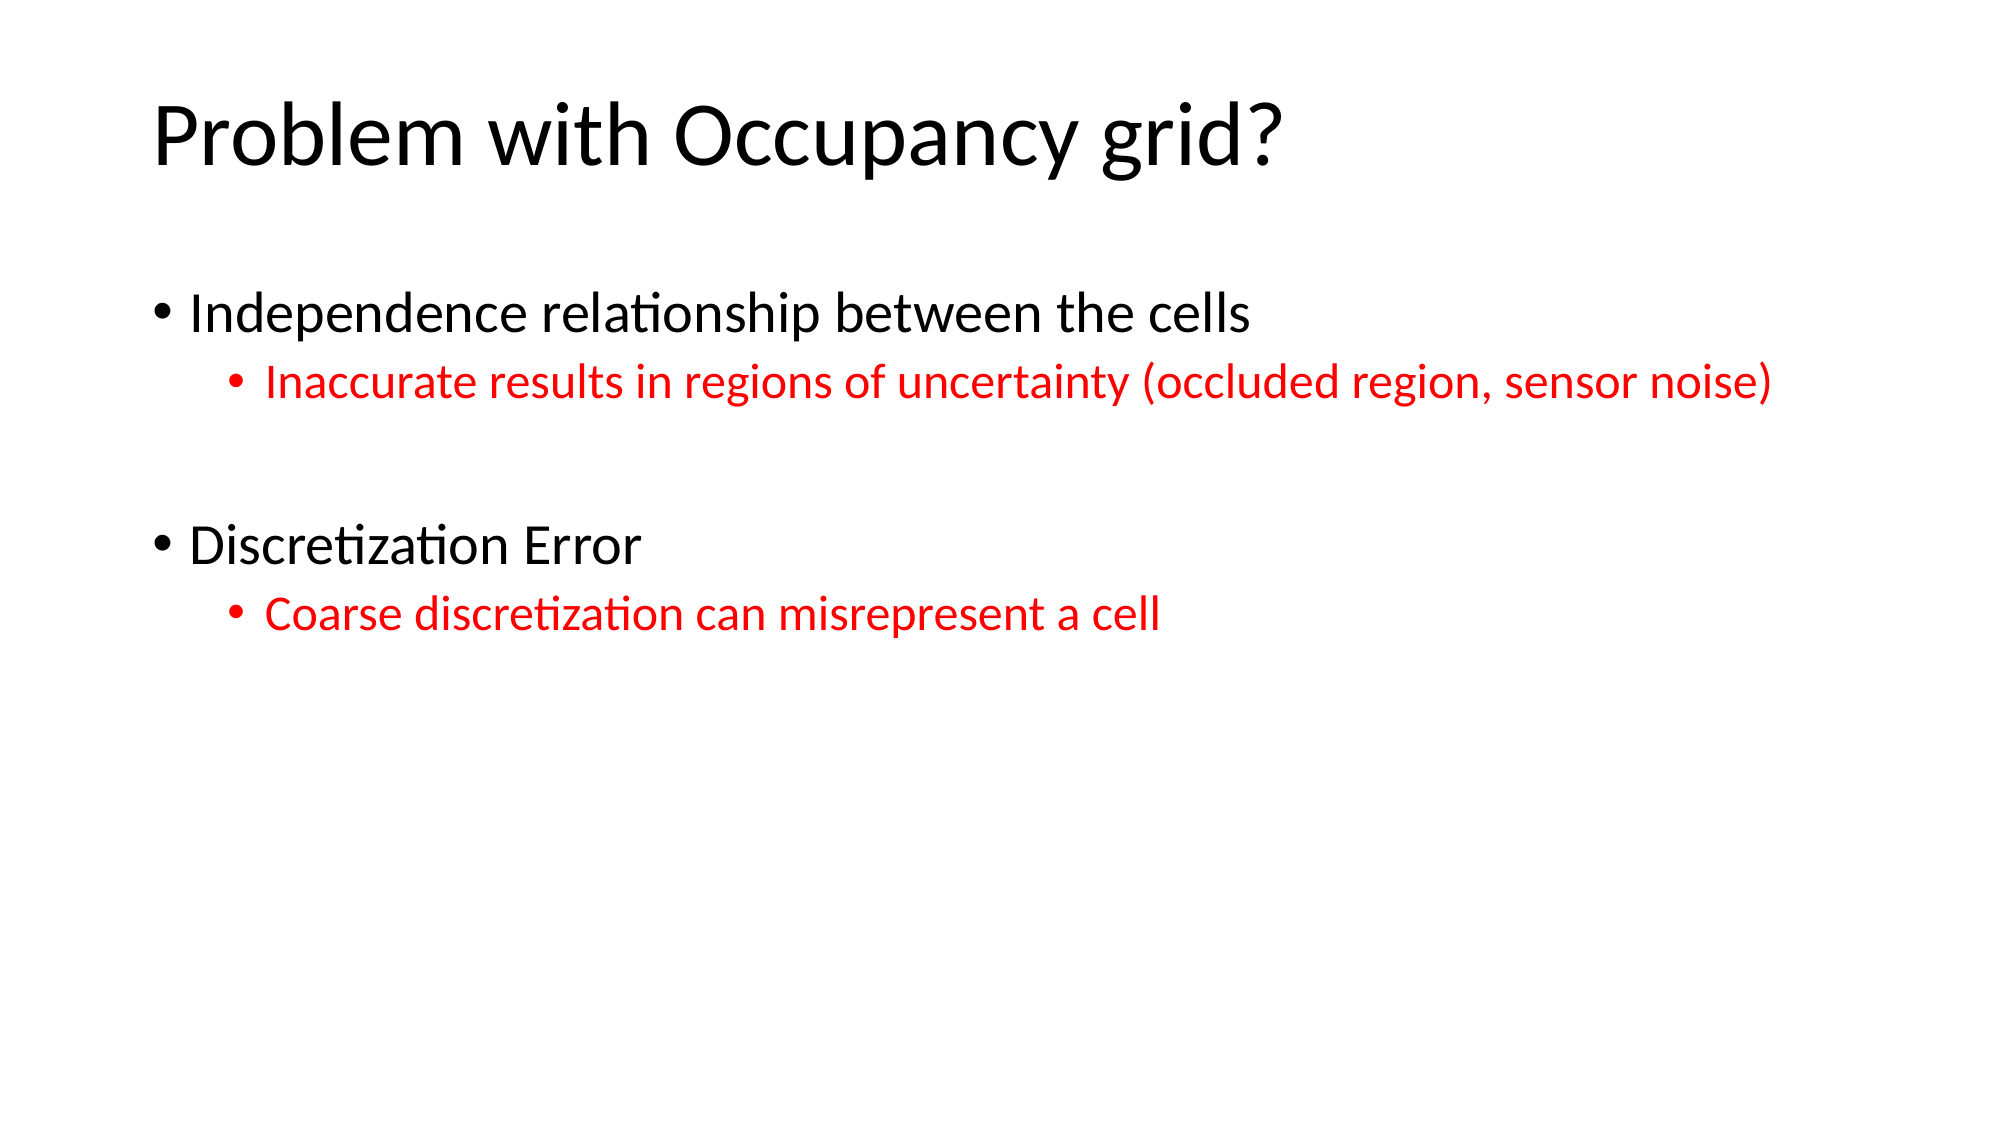

# Problem with Occupancy grid?
Independence relationship between the cells
Inaccurate results in regions of uncertainty (occluded region, sensor noise)

Discretization Error
Coarse discretization can misrepresent a cell